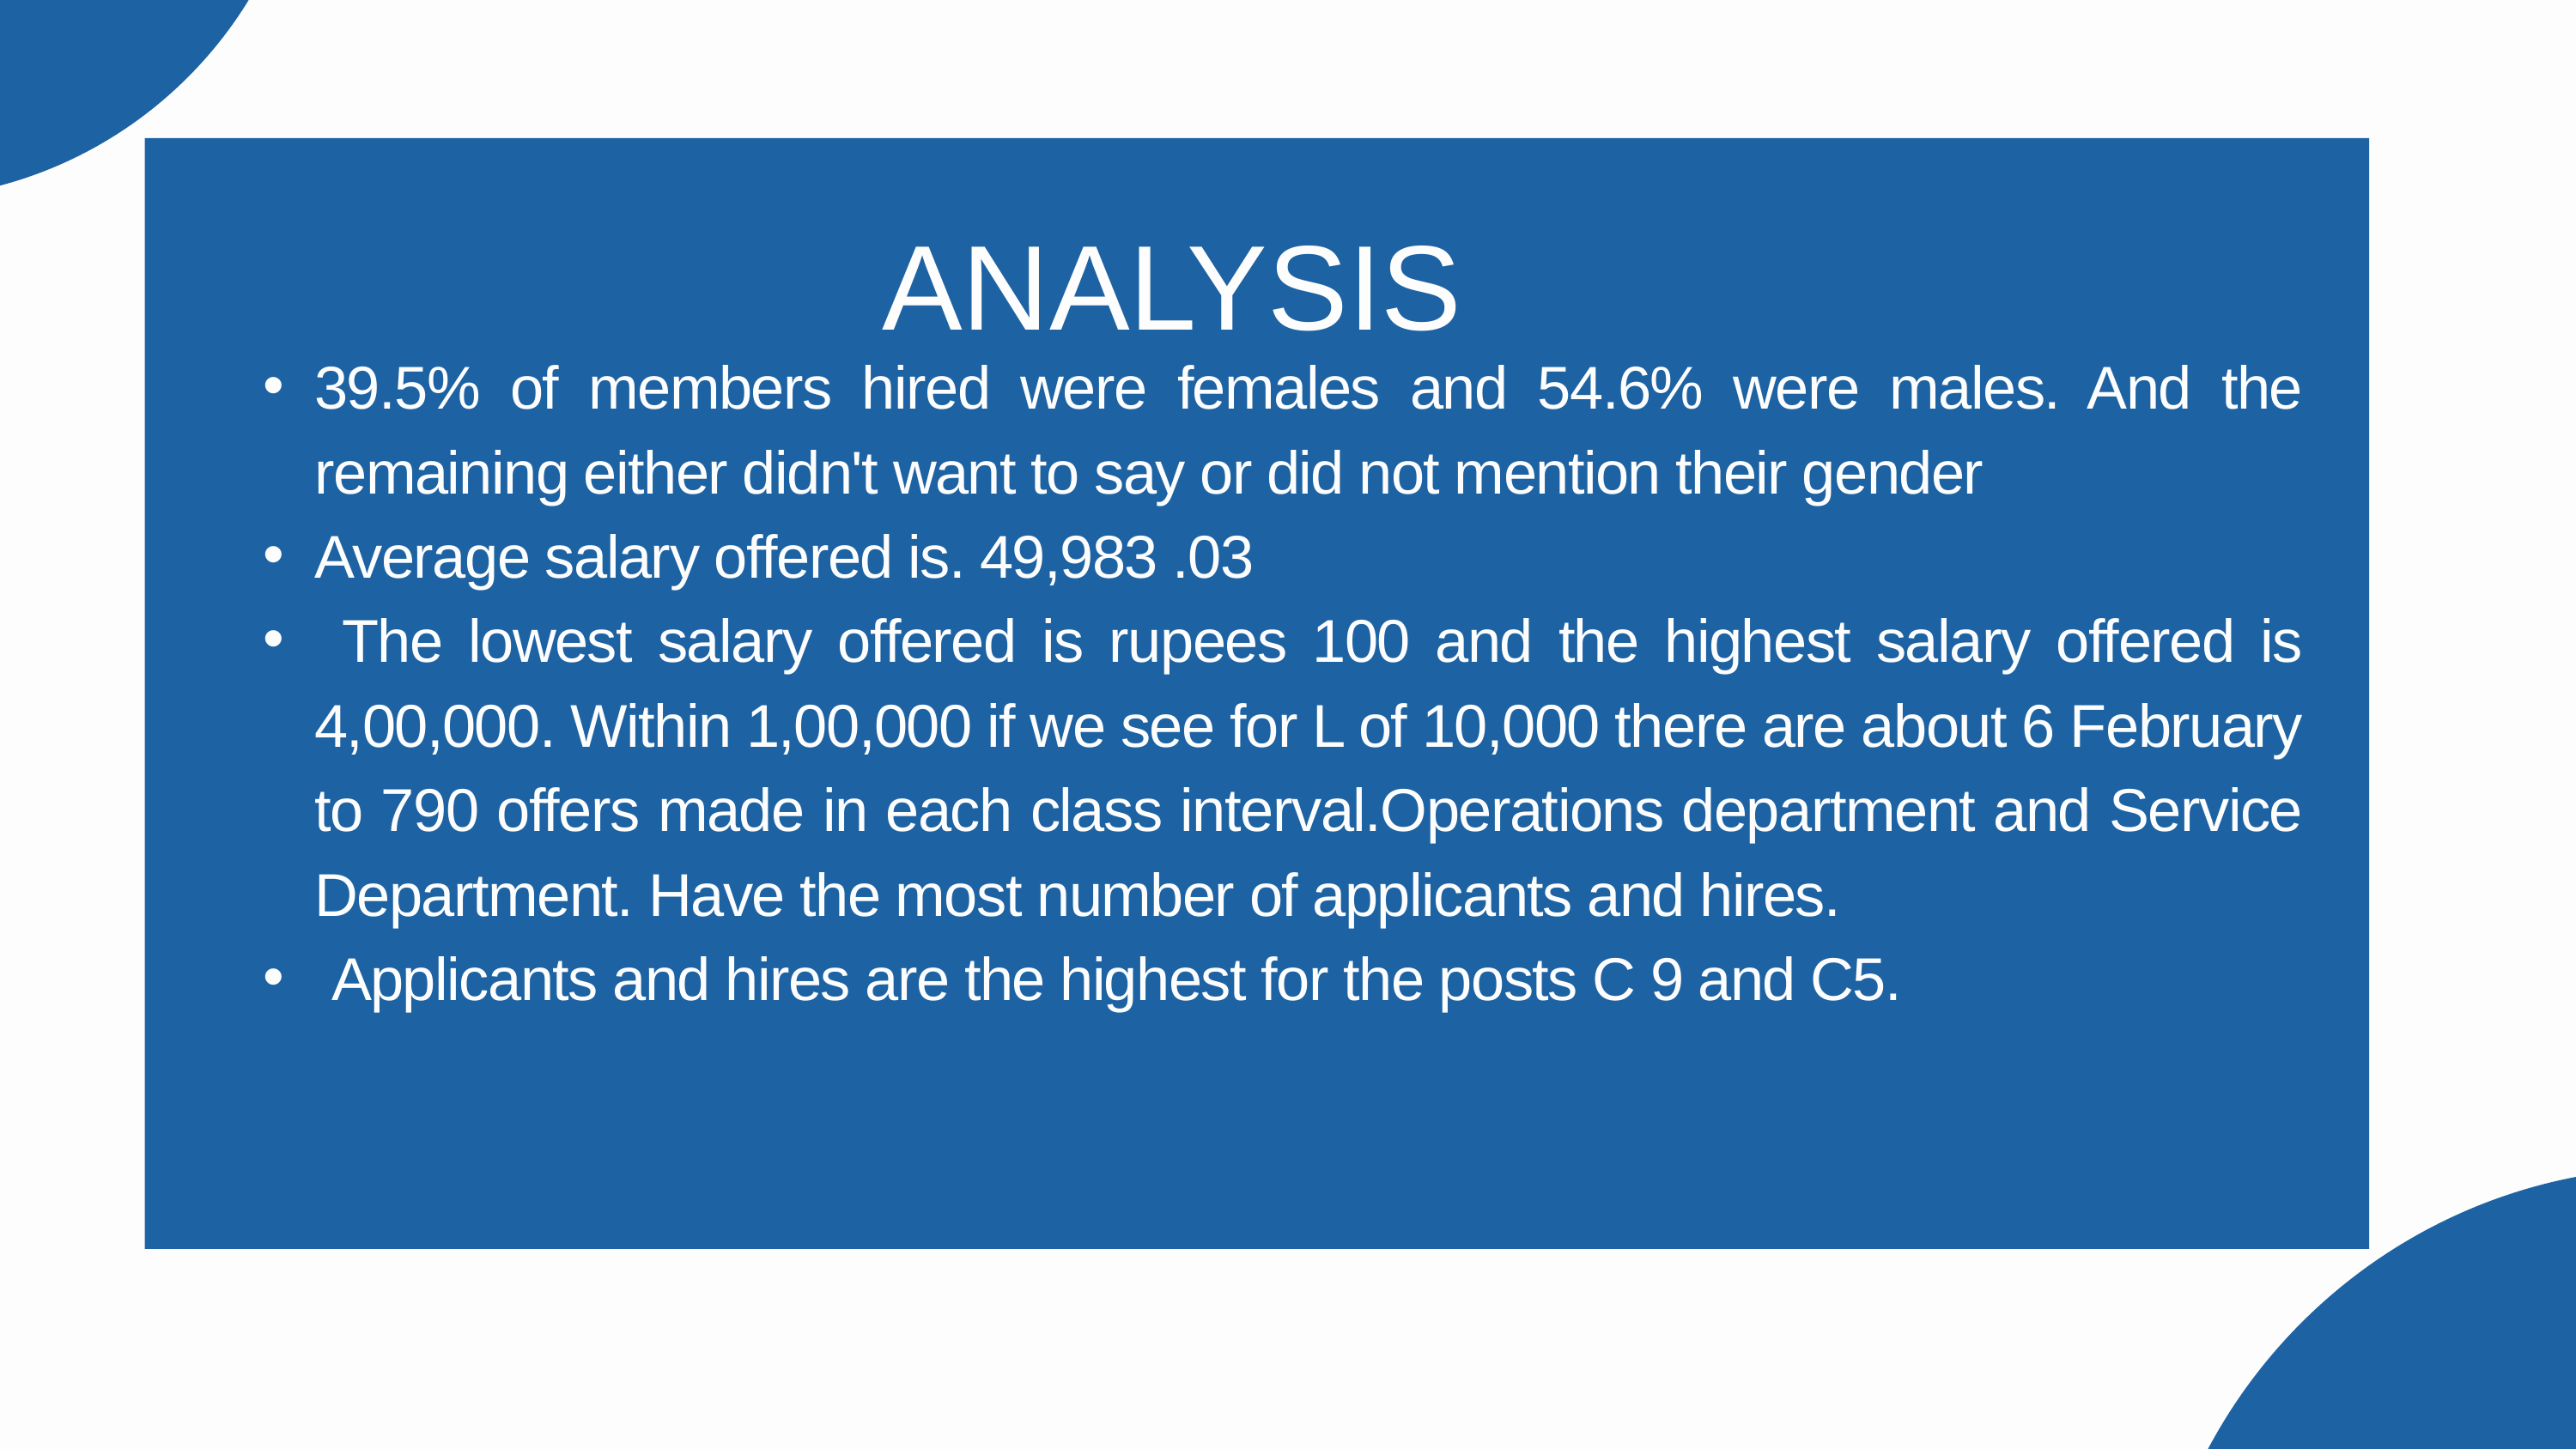

ANALYSIS
39.5% of members hired were females and 54.6% were males. And the remaining either didn't want to say or did not mention their gender
Average salary offered is. 49,983 .03
 The lowest salary offered is rupees 100 and the highest salary offered is 4,00,000. Within 1,00,000 if we see for L of 10,000 there are about 6 February to 790 offers made in each class interval.Operations department and Service Department. Have the most number of applicants and hires.
 Applicants and hires are the highest for the posts C 9 and C5.